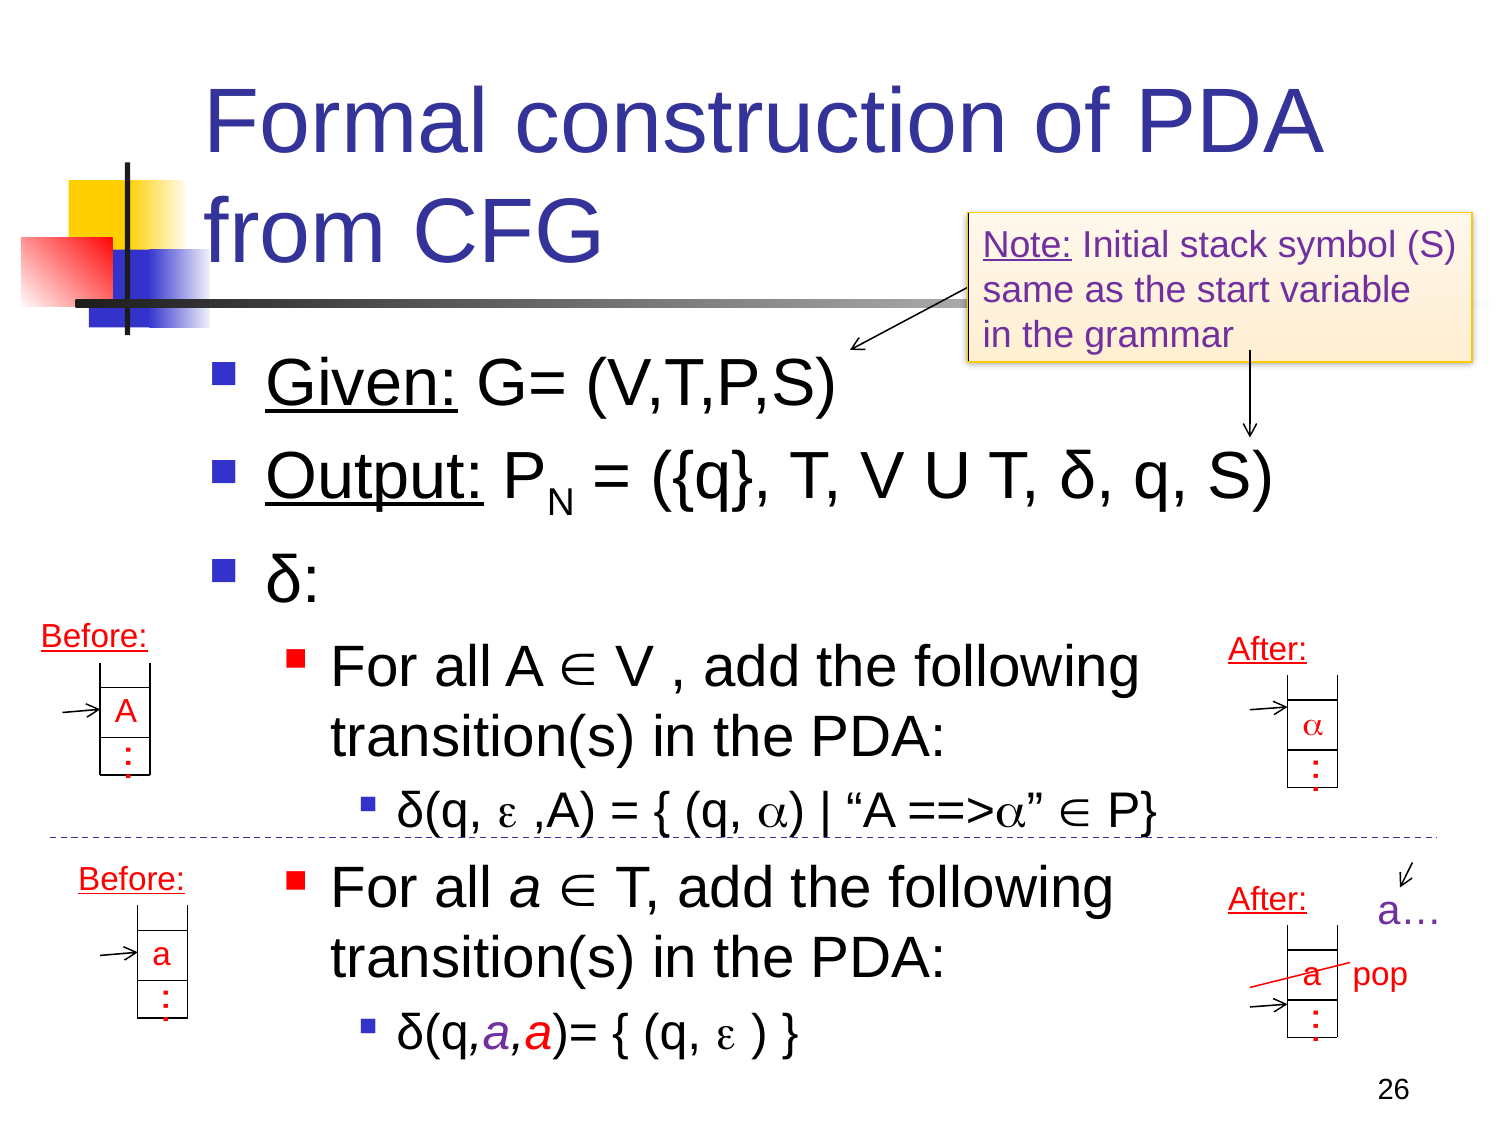

# Formal construction of PDA from CFG
Note: Initial stack symbol (S)
same as the start variable
in the grammar
Given: G= (V,T,P,S)
Output: PN = ({q}, T, V U T, δ, q, S)
δ:
For all A ∈ V , add the following transition(s) in the PDA:
δ(q, ε ,A) = { (q, α) | “A ==>α” ∈ P}
For all a ∈ T, add the following
transition(s) in the PDA:
δ(q,a,a)= { (q, ε ) }
Before:
A
…
After:
α
…
Before:
a
…
a…
After:
a
…
pop
26